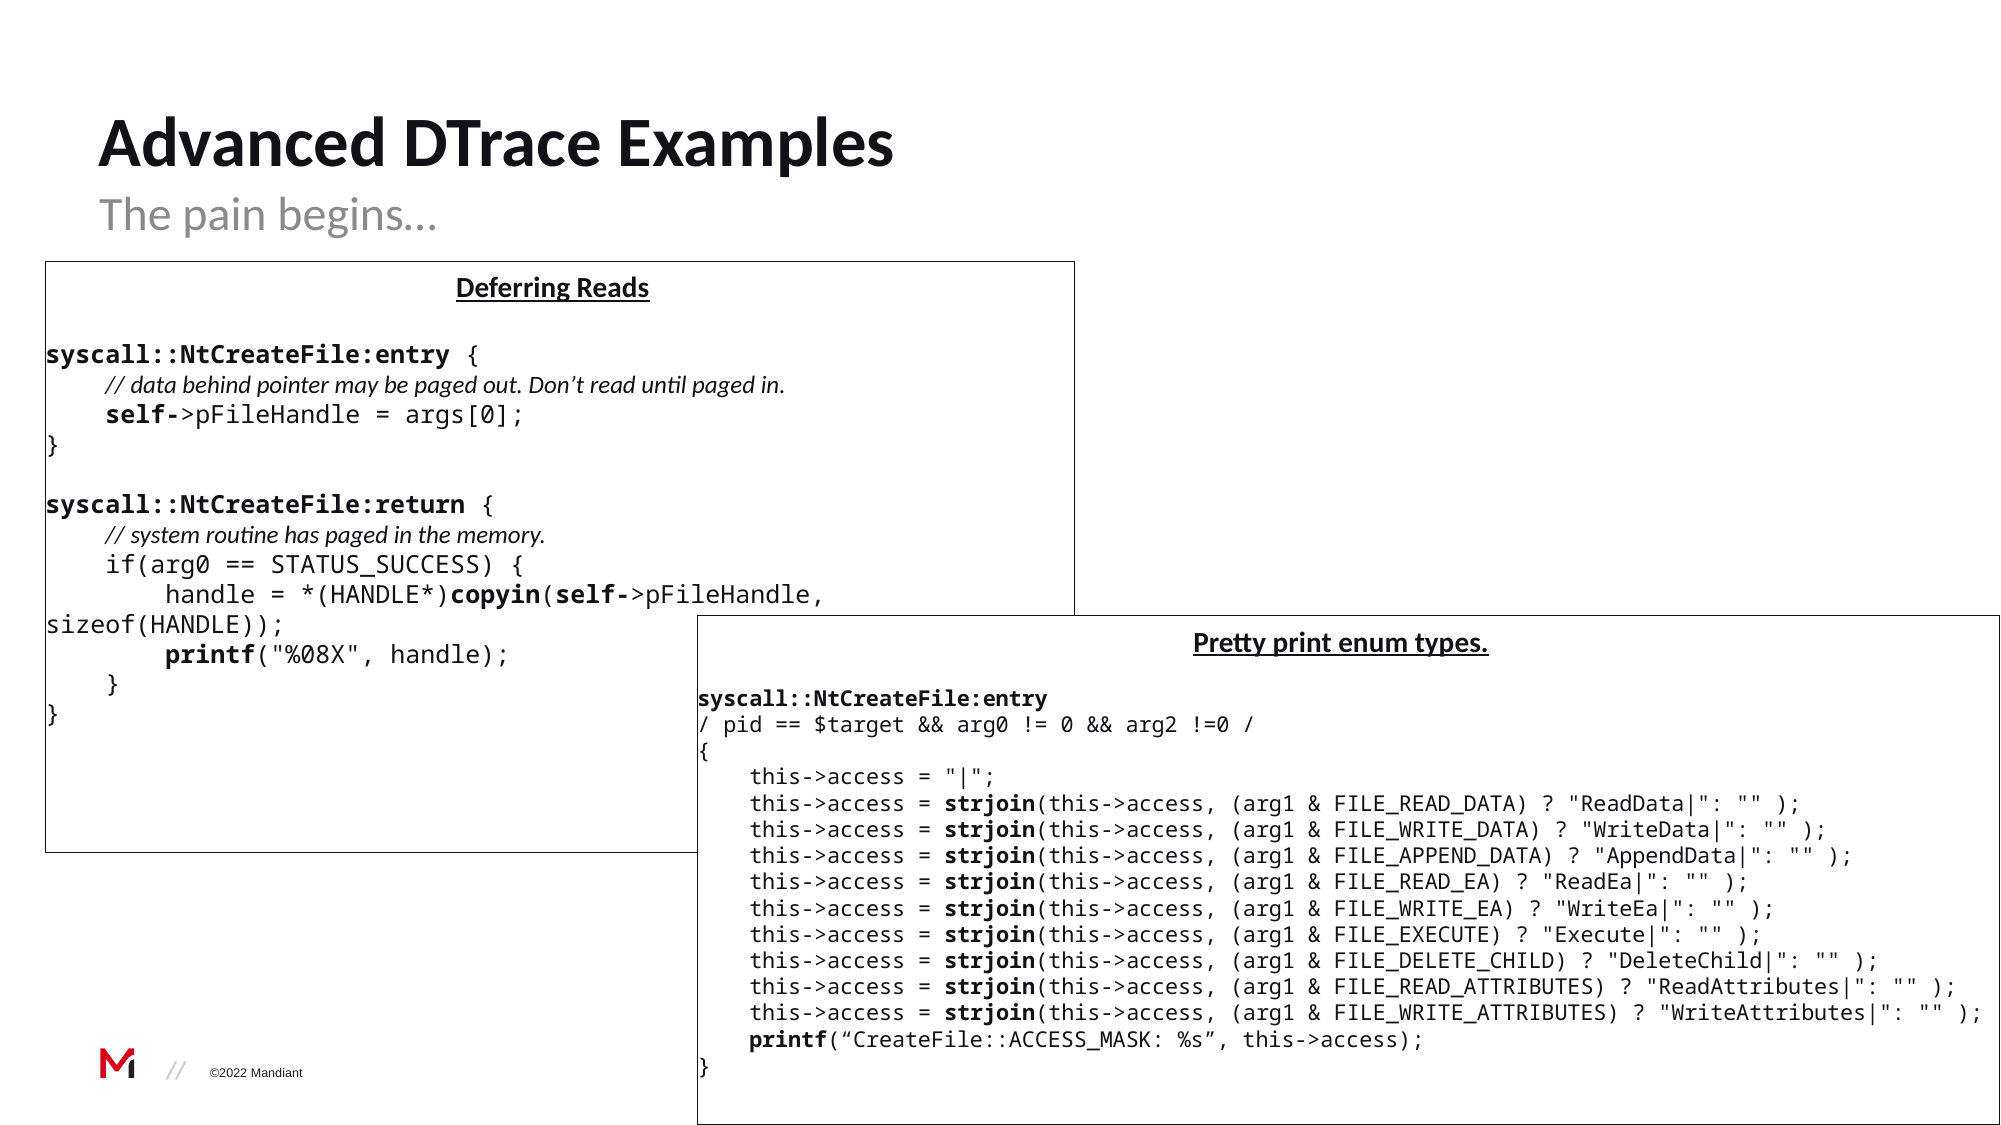

# Advanced DTrace Examples
The pain begins…
Deferring Reads

syscall::NtCreateFile:entry {
    // data behind pointer may be paged out. Don’t read until paged in.
    self->pFileHandle = args[0];
}

syscall::NtCreateFile:return {
    // system routine has paged in the memory.
    if(arg0 == STATUS_SUCCESS) {
        handle = *(HANDLE*)copyin(self->pFileHandle, sizeof(HANDLE));
        printf("%08X", handle);
    }
}
Pretty print enum types.

syscall::NtCreateFile:entry
/ pid == $target && arg0 != 0 && arg2 !=0 /
{
    this->access = "|";
    this->access = strjoin(this->access, (arg1 & FILE_READ_DATA) ? "ReadData|": "" );
    this->access = strjoin(this->access, (arg1 & FILE_WRITE_DATA) ? "WriteData|": "" );
    this->access = strjoin(this->access, (arg1 & FILE_APPEND_DATA) ? "AppendData|": "" );
    this->access = strjoin(this->access, (arg1 & FILE_READ_EA) ? "ReadEa|": "" );
    this->access = strjoin(this->access, (arg1 & FILE_WRITE_EA) ? "WriteEa|": "" );
    this->access = strjoin(this->access, (arg1 & FILE_EXECUTE) ? "Execute|": "" );
    this->access = strjoin(this->access, (arg1 & FILE_DELETE_CHILD) ? "DeleteChild|": "" );
    this->access = strjoin(this->access, (arg1 & FILE_READ_ATTRIBUTES) ? "ReadAttributes|": "" );
    this->access = strjoin(this->access, (arg1 & FILE_WRITE_ATTRIBUTES) ? "WriteAttributes|": "" );
    printf(“CreateFile::ACCESS_MASK: %s”, this->access);
}